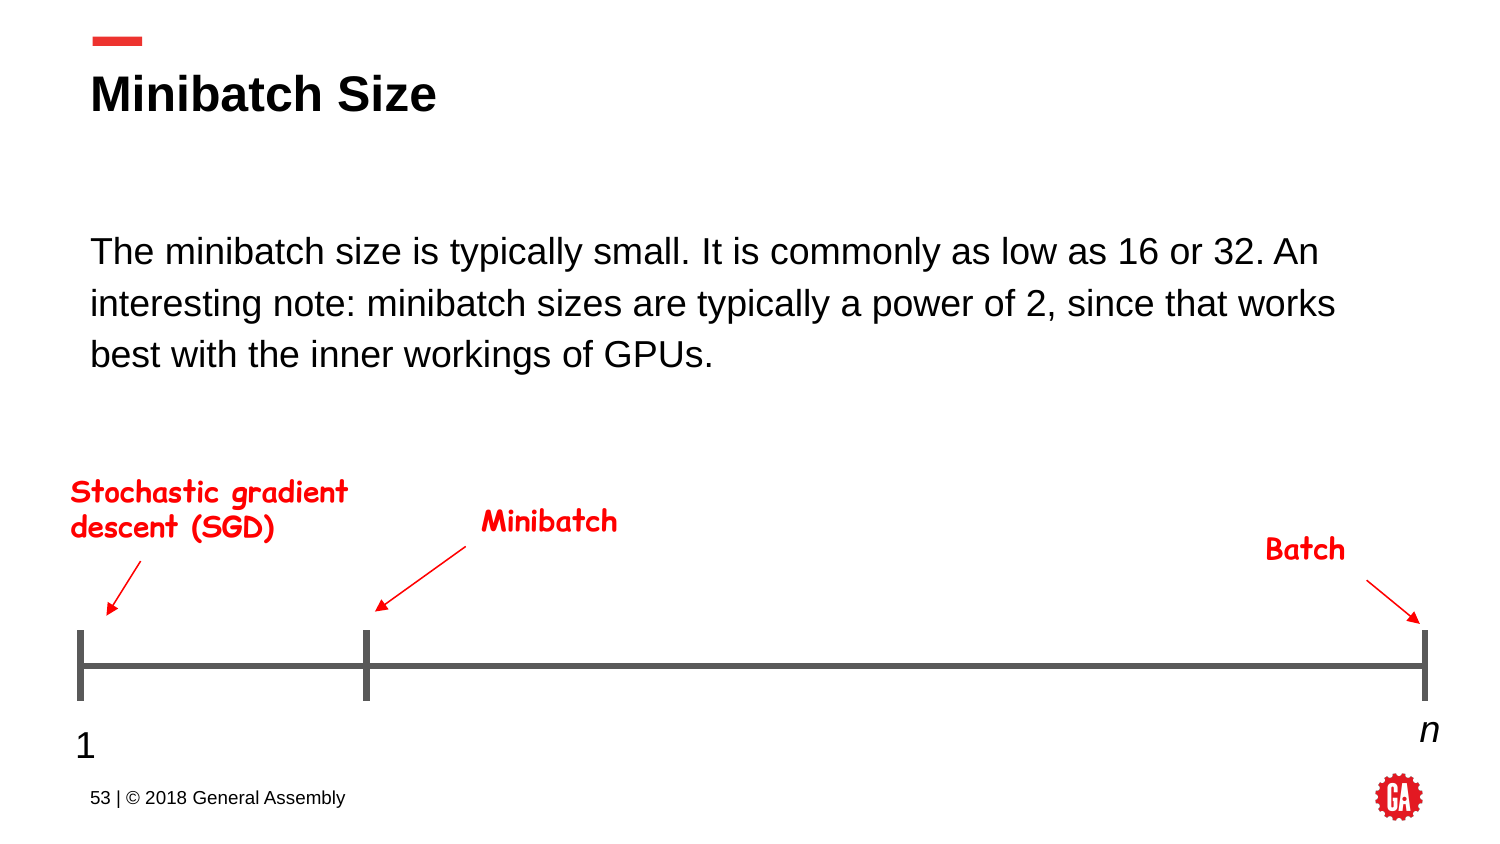

# Minibatch Size
The minibatch size is typically small. It is commonly as low as 16 or 32. An interesting note: minibatch sizes are typically a power of 2, since that works best with the inner workings of GPUs.
Stochastic gradient descent (SGD)
Minibatch
Batch
n
1
53 | © 2018 General Assembly